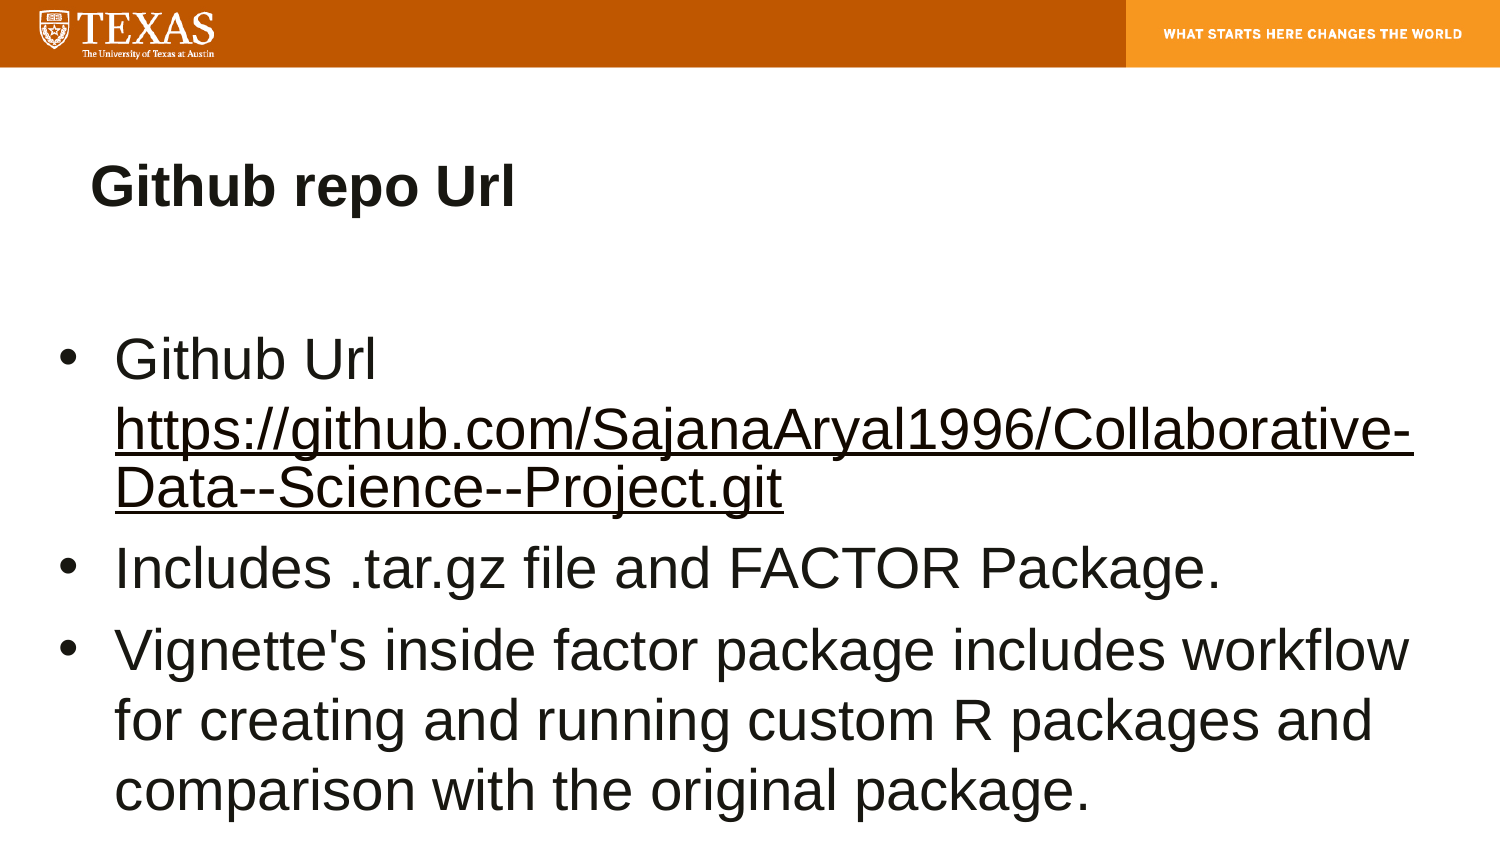

# Github repo Url

Github Url https://github.com/SajanaAryal1996/Collaborative-Data--Science--Project.git
Includes .tar.gz file and FACTOR Package.
Vignette's inside factor package includes workflow for creating and running custom R packages and comparison with the original package.